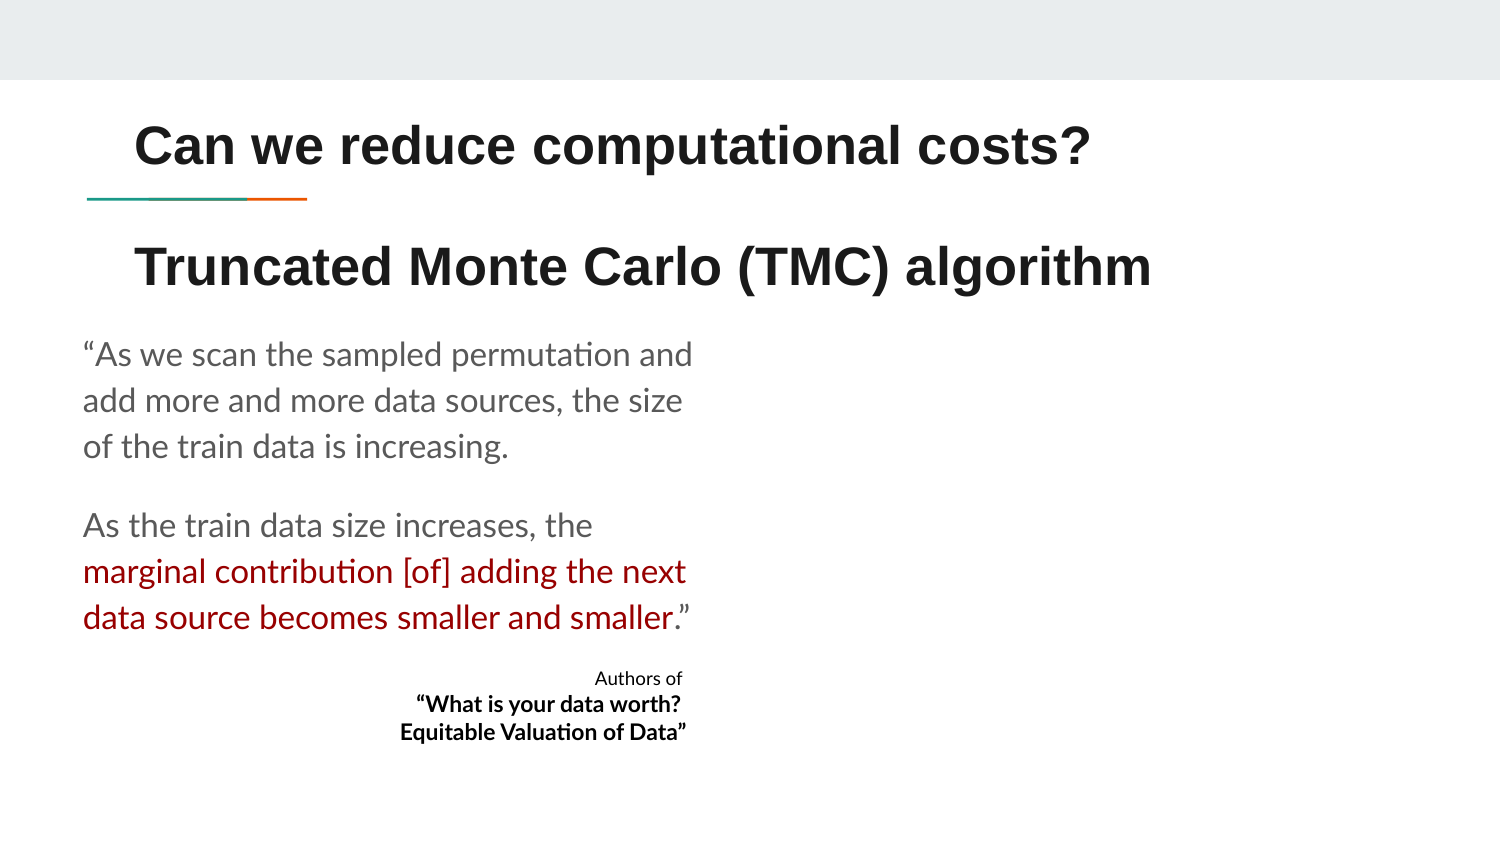

Can we reduce computational costs?
# Truncated Monte Carlo (TMC) algorithm
“As we scan the sampled permutation and add more and more data sources, the size of the train data is increasing.
As the train data size increases, the marginal contribution [of] adding the next data source becomes smaller and smaller.”
Authors of
“What is your data worth?
Equitable Valuation of Data”